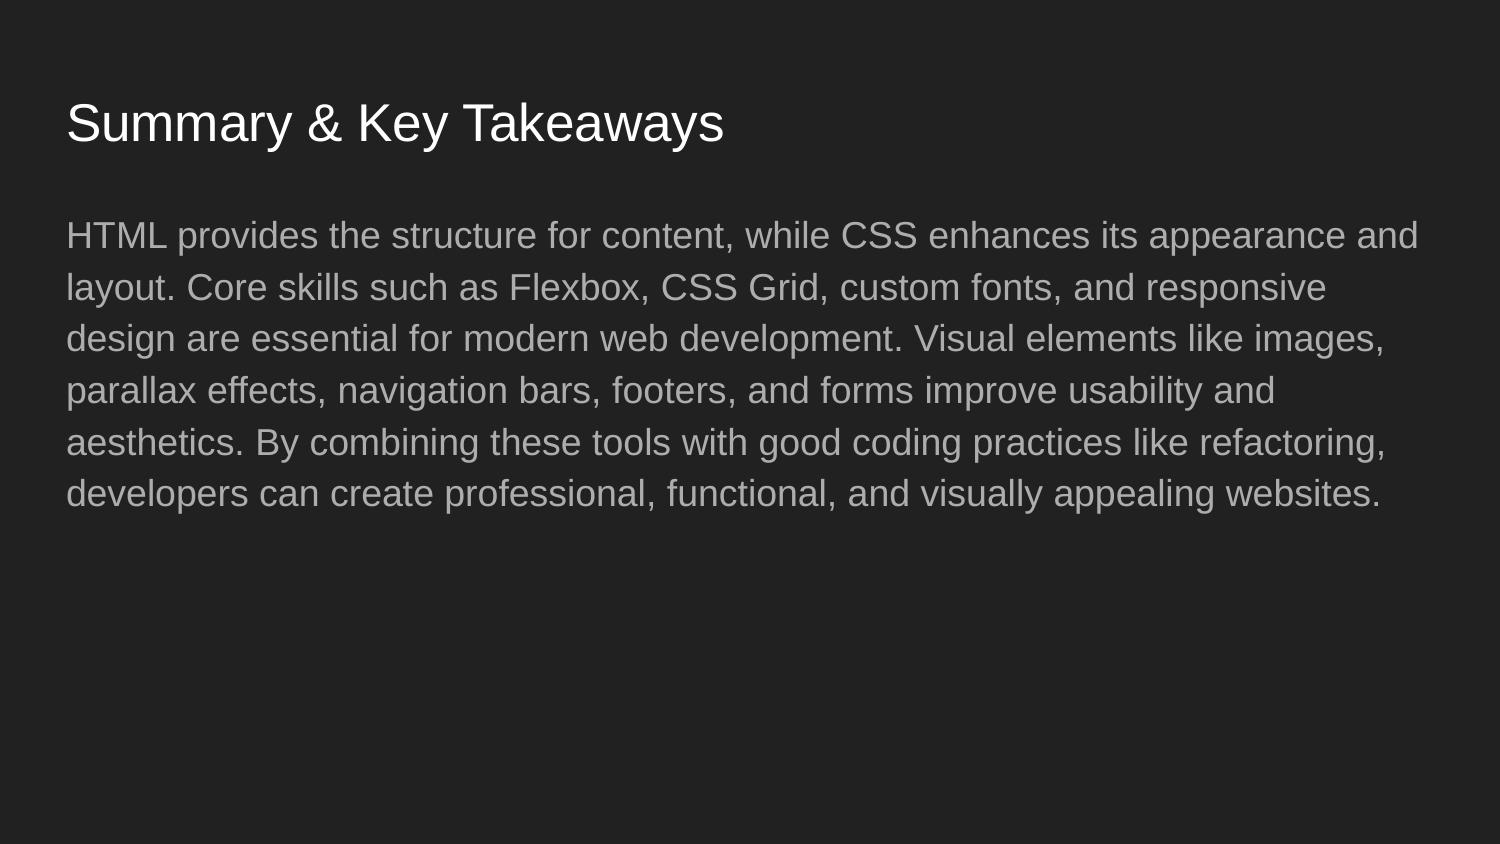

# Summary & Key Takeaways
HTML provides the structure for content, while CSS enhances its appearance and layout. Core skills such as Flexbox, CSS Grid, custom fonts, and responsive design are essential for modern web development. Visual elements like images, parallax effects, navigation bars, footers, and forms improve usability and aesthetics. By combining these tools with good coding practices like refactoring, developers can create professional, functional, and visually appealing websites.